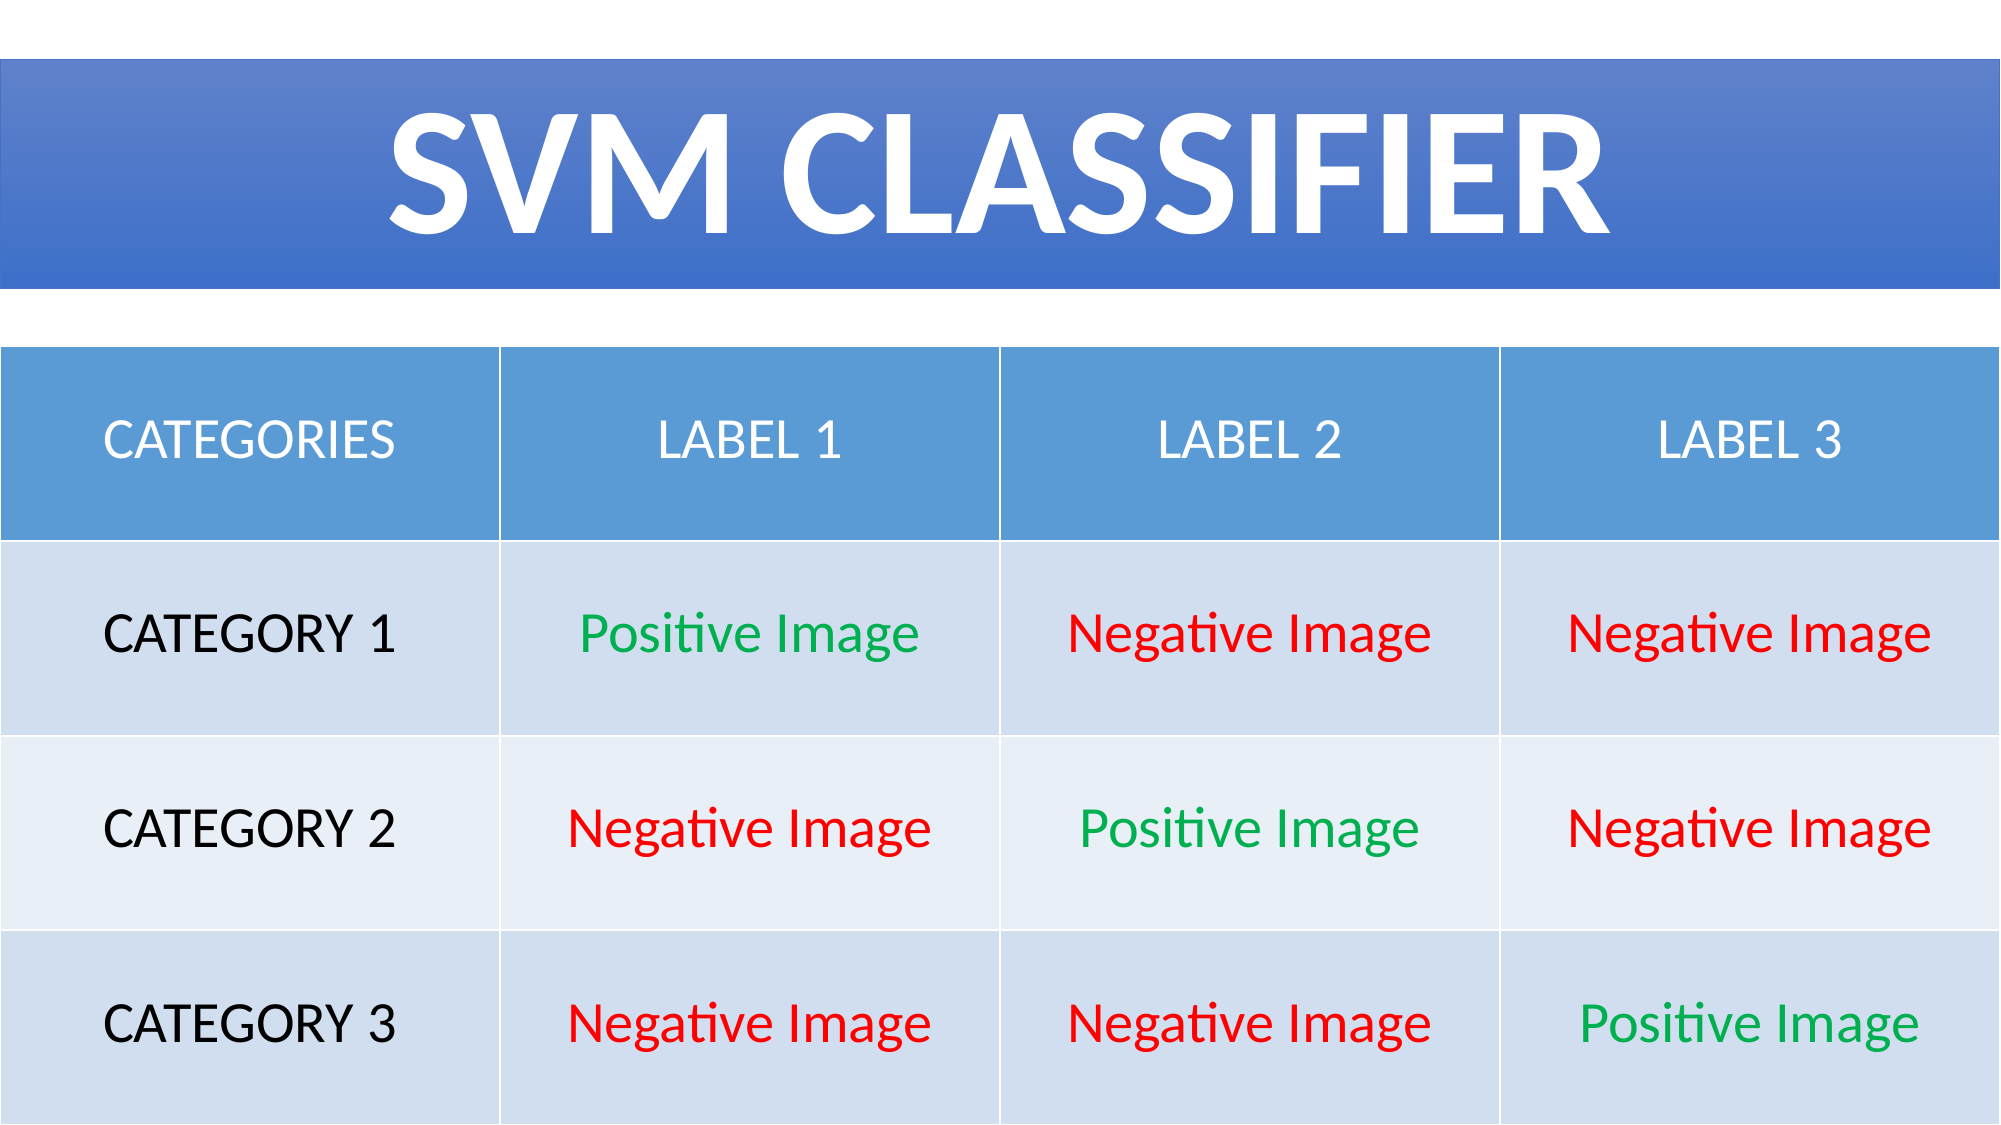

# SVM CLASSIFIER
| CATEGORIES | LABEL 1 | LABEL 2 | LABEL 3 |
| --- | --- | --- | --- |
| CATEGORY 1 | Positive Image | Negative Image | Negative Image |
| CATEGORY 2 | Negative Image | Positive Image | Negative Image |
| CATEGORY 3 | Negative Image | Negative Image | Positive Image |